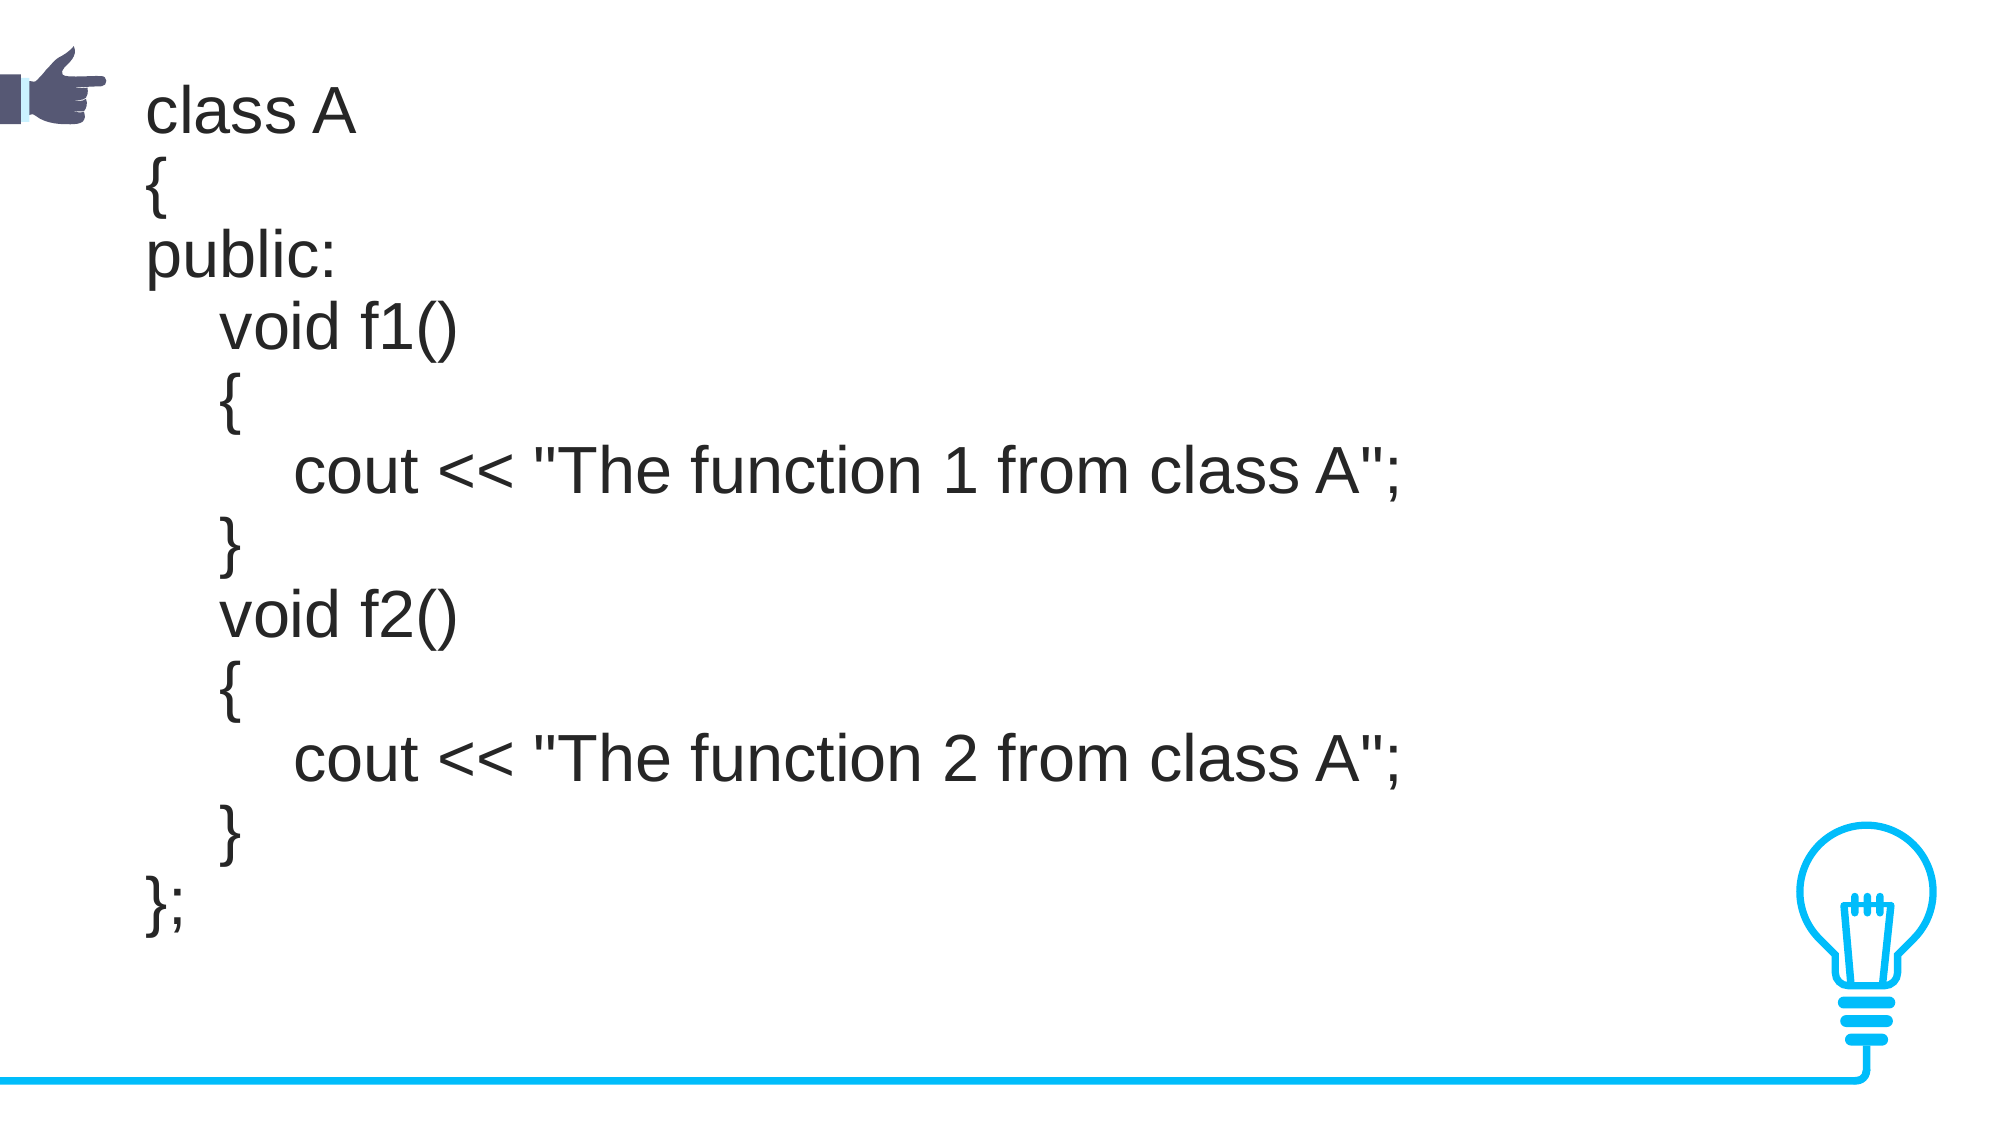

class A
{
public:
    void f1()
    {
        cout << "The function 1 from class A";
    }
    void f2()
    {
        cout << "The function 2 from class A";
    }
};